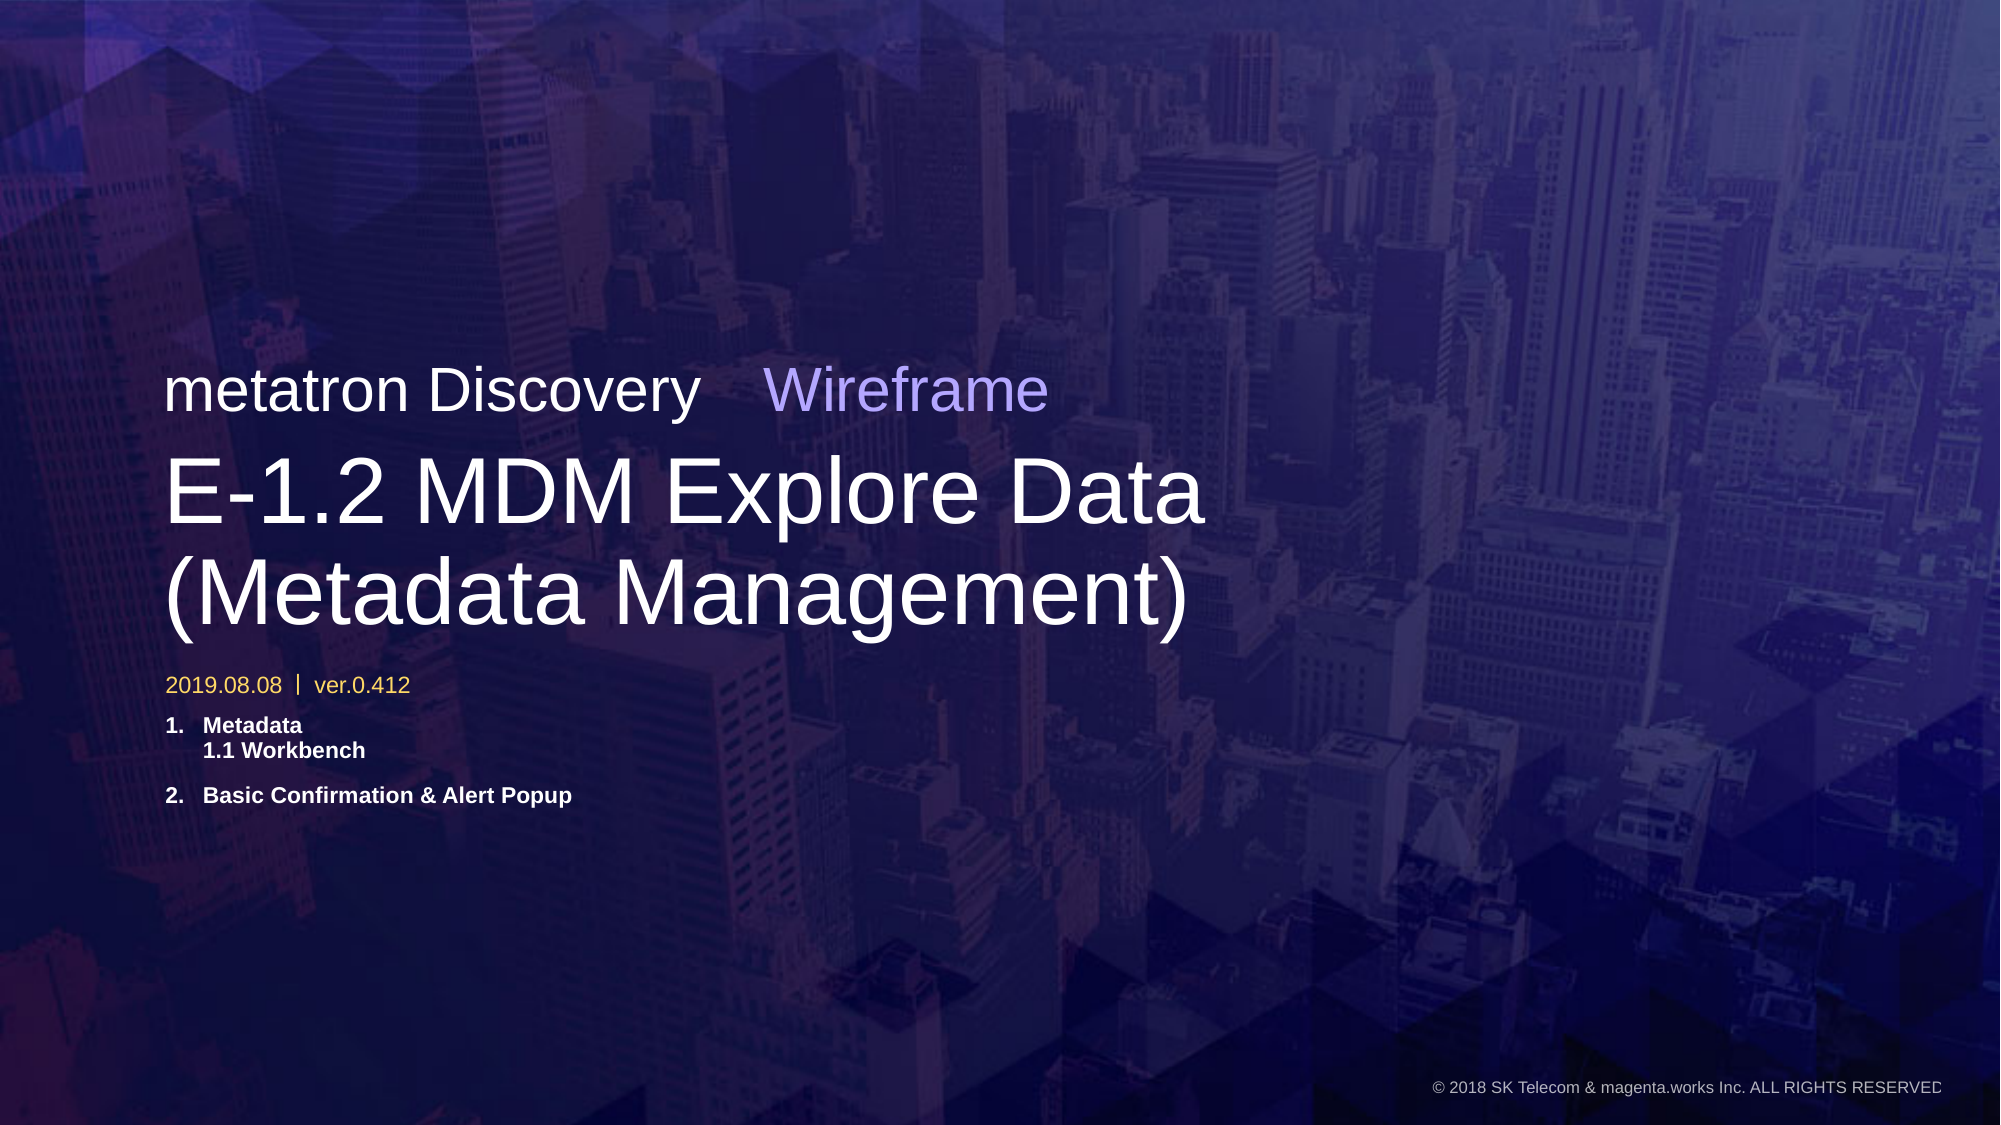

# E-1.2 MDM Explore Data (Metadata Management)
2019.08.08ㅣver.0.412
Metadata
1.1 Workbench
Basic Confirmation & Alert Popup